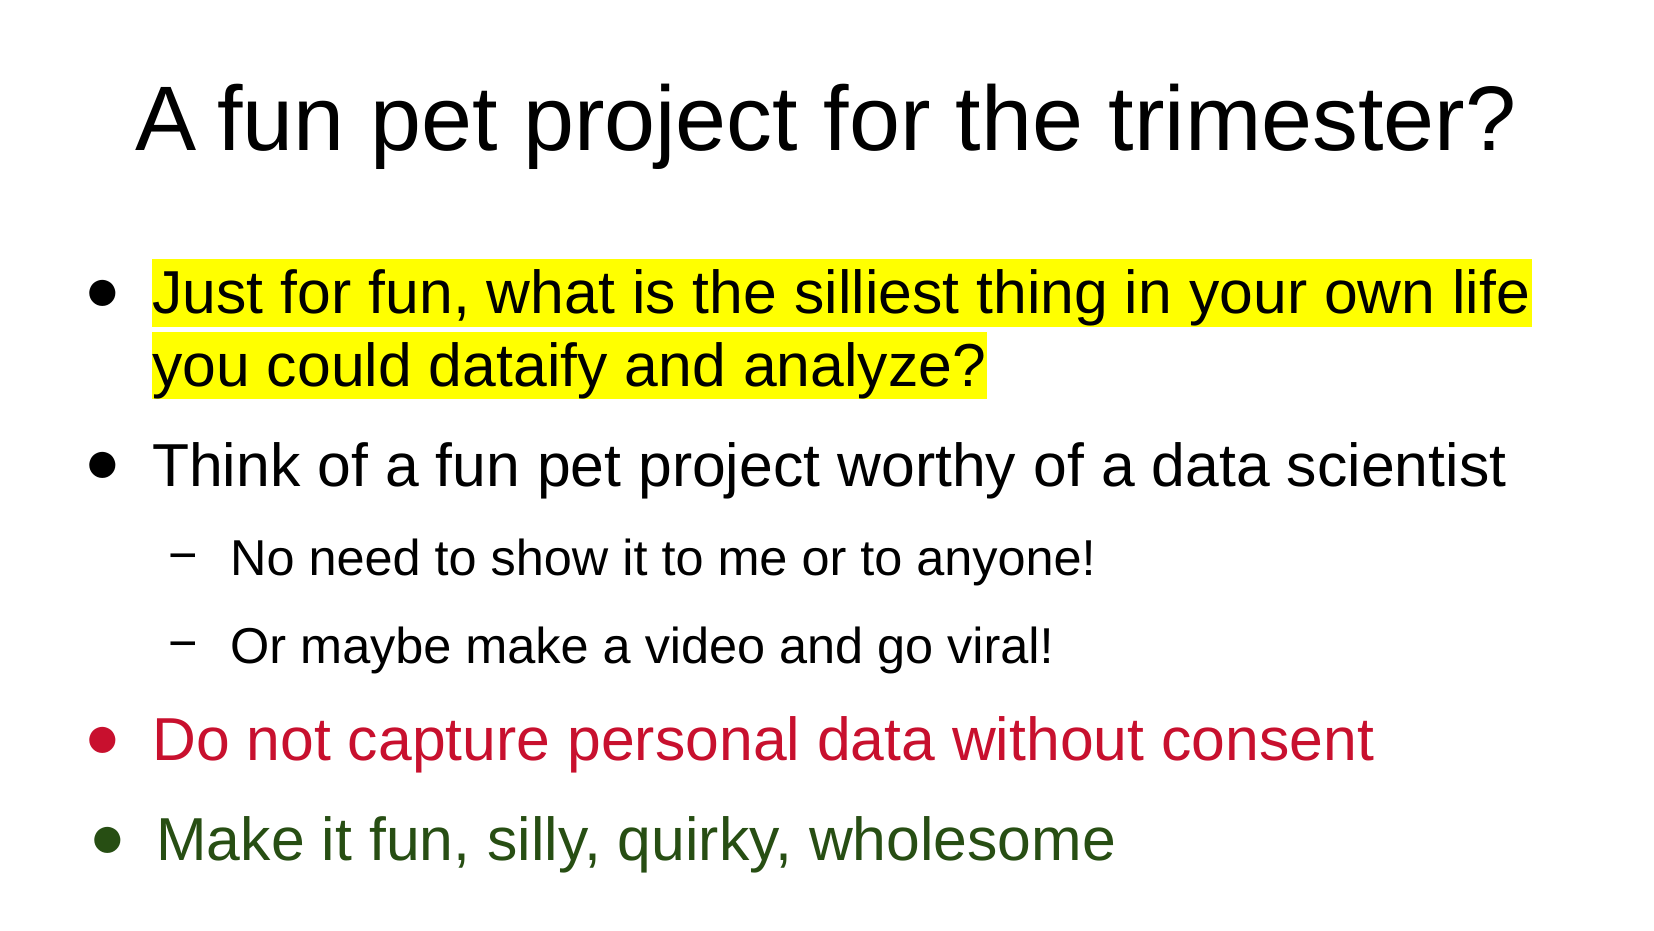

A fun pet project for the trimester?
Just for fun, what is the silliest thing in your own life you could dataify and analyze?
Think of a fun pet project worthy of a data scientist
No need to show it to me or to anyone!
Or maybe make a video and go viral!
Do not capture personal data without consent
Make it fun, silly, quirky, wholesome